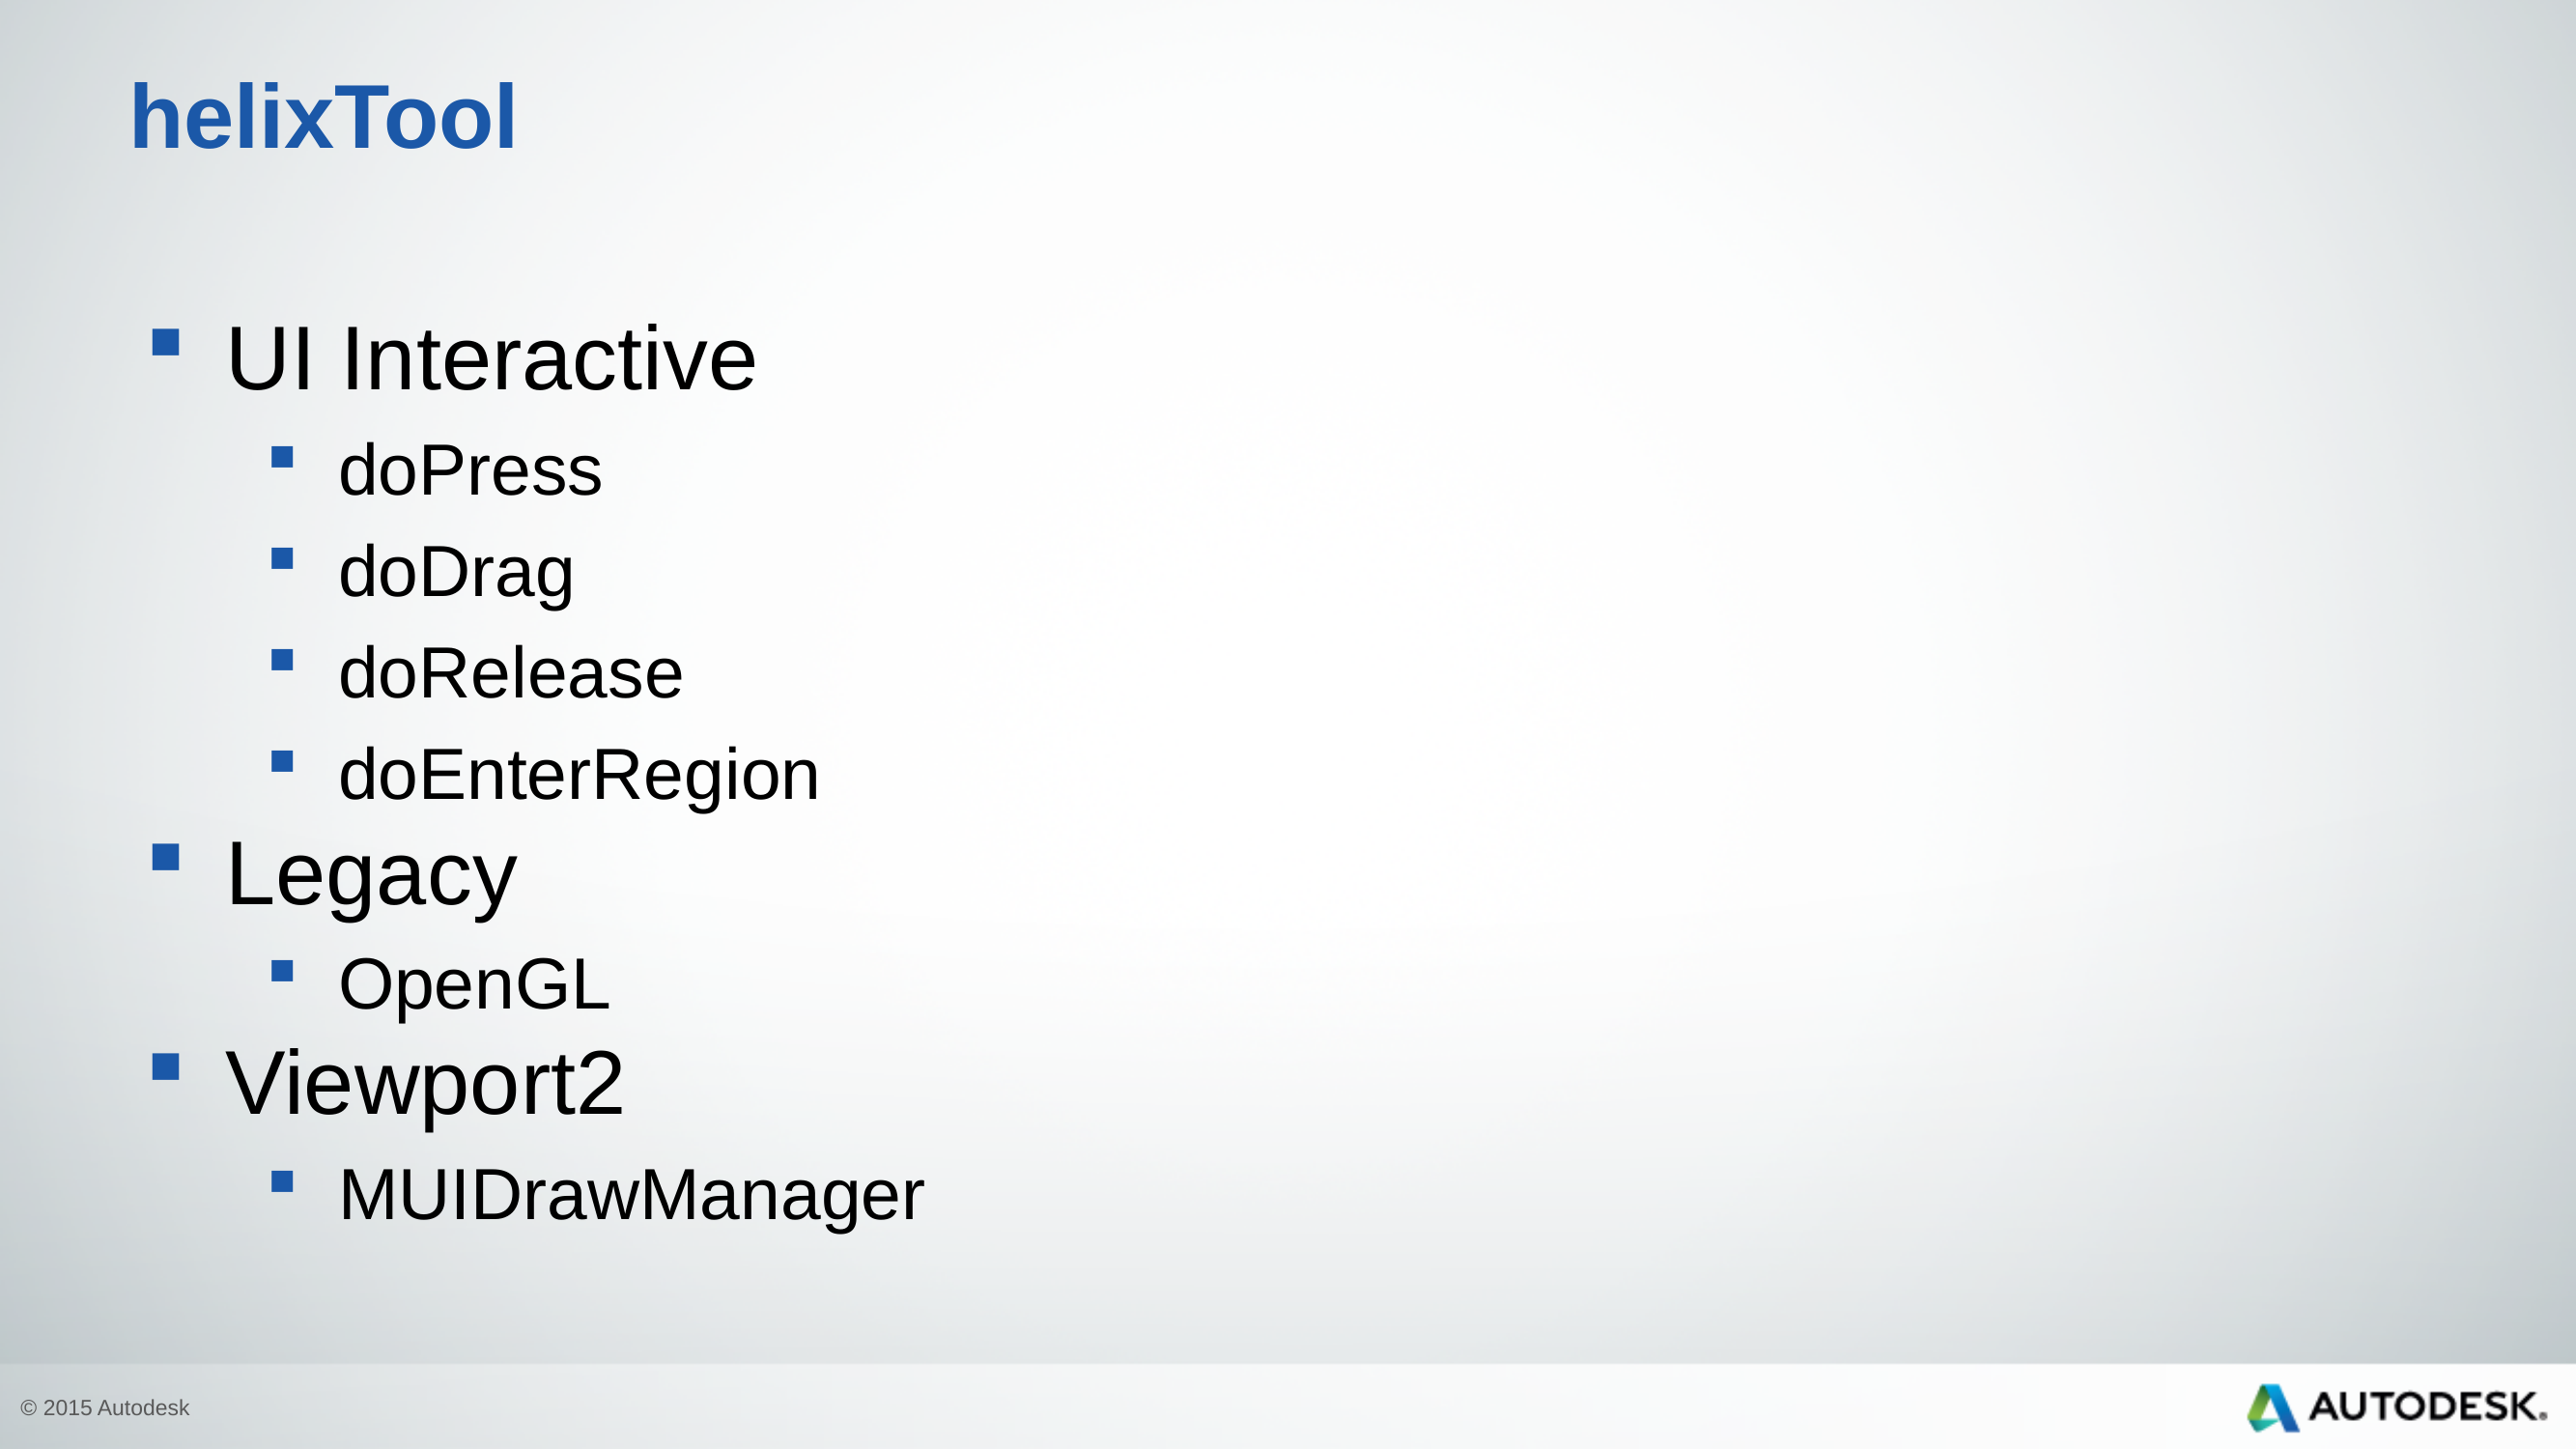

# helixTool
UI Interactive
doPress
doDrag
doRelease
doEnterRegion
Legacy
OpenGL
Viewport2
MUIDrawManager